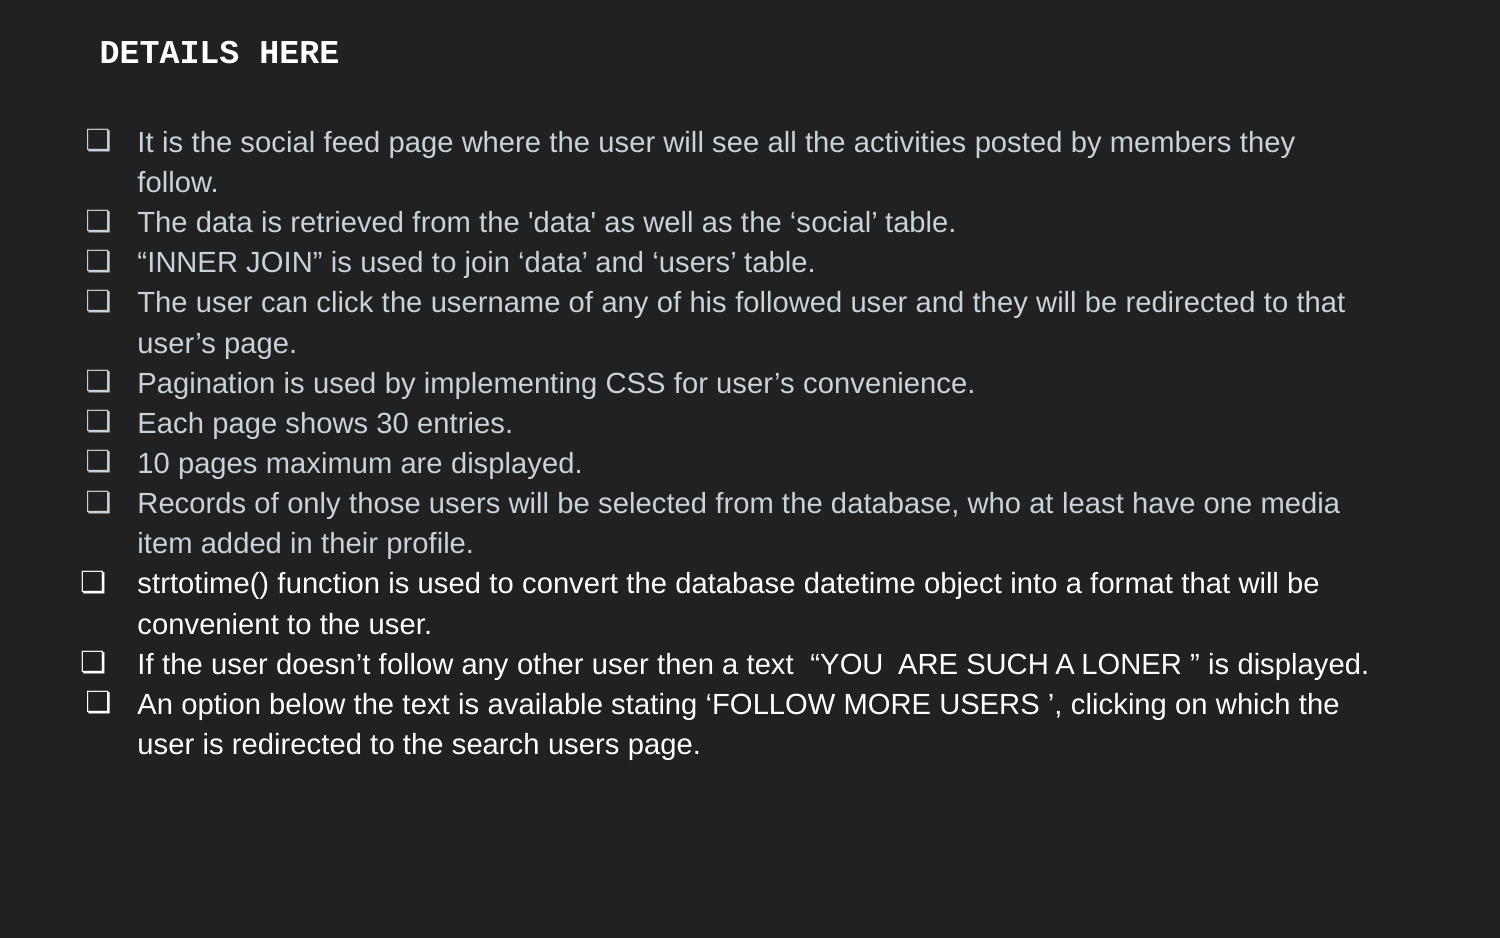

DETAILS HERE
It is the social feed page where the user will see all the activities posted by members they follow.
The data is retrieved from the 'data' as well as the ‘social’ table.
“INNER JOIN” is used to join ‘data’ and ‘users’ table.
The user can click the username of any of his followed user and they will be redirected to that user’s page.
Pagination is used by implementing CSS for user’s convenience.
Each page shows 30 entries.
10 pages maximum are displayed.
Records of only those users will be selected from the database, who at least have one media item added in their profile.
strtotime() function is used to convert the database datetime object into a format that will be convenient to the user.
If the user doesn’t follow any other user then a text  “YOU  ARE SUCH A LONER ” is displayed.
An option below the text is available stating ‘FOLLOW MORE USERS ’, clicking on which the user is redirected to the search users page.